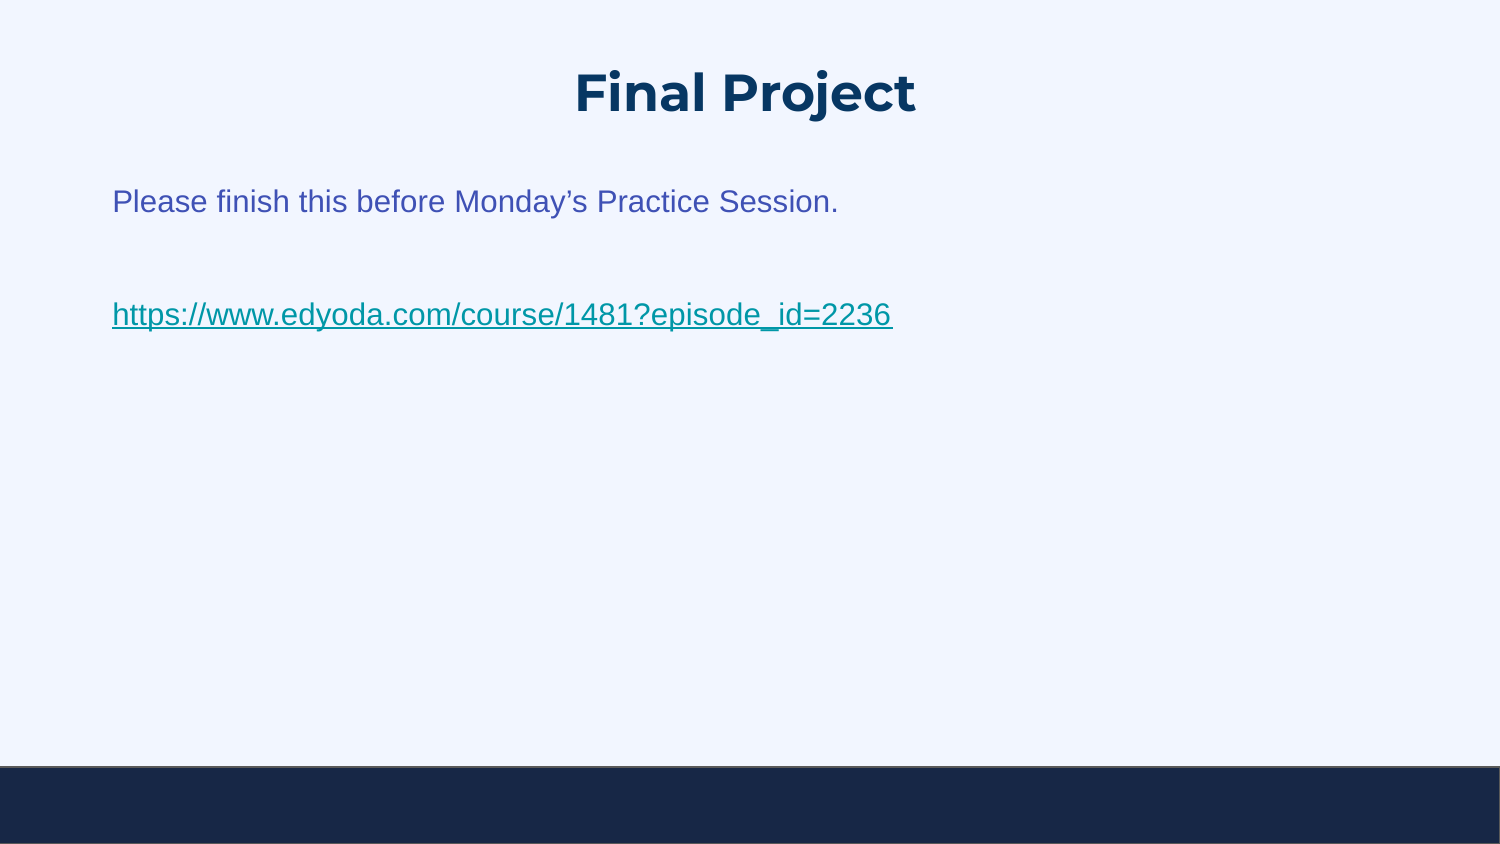

# Final Project
Please finish this before Monday’s Practice Session.

https://www.edyoda.com/course/1481?episode_id=2236